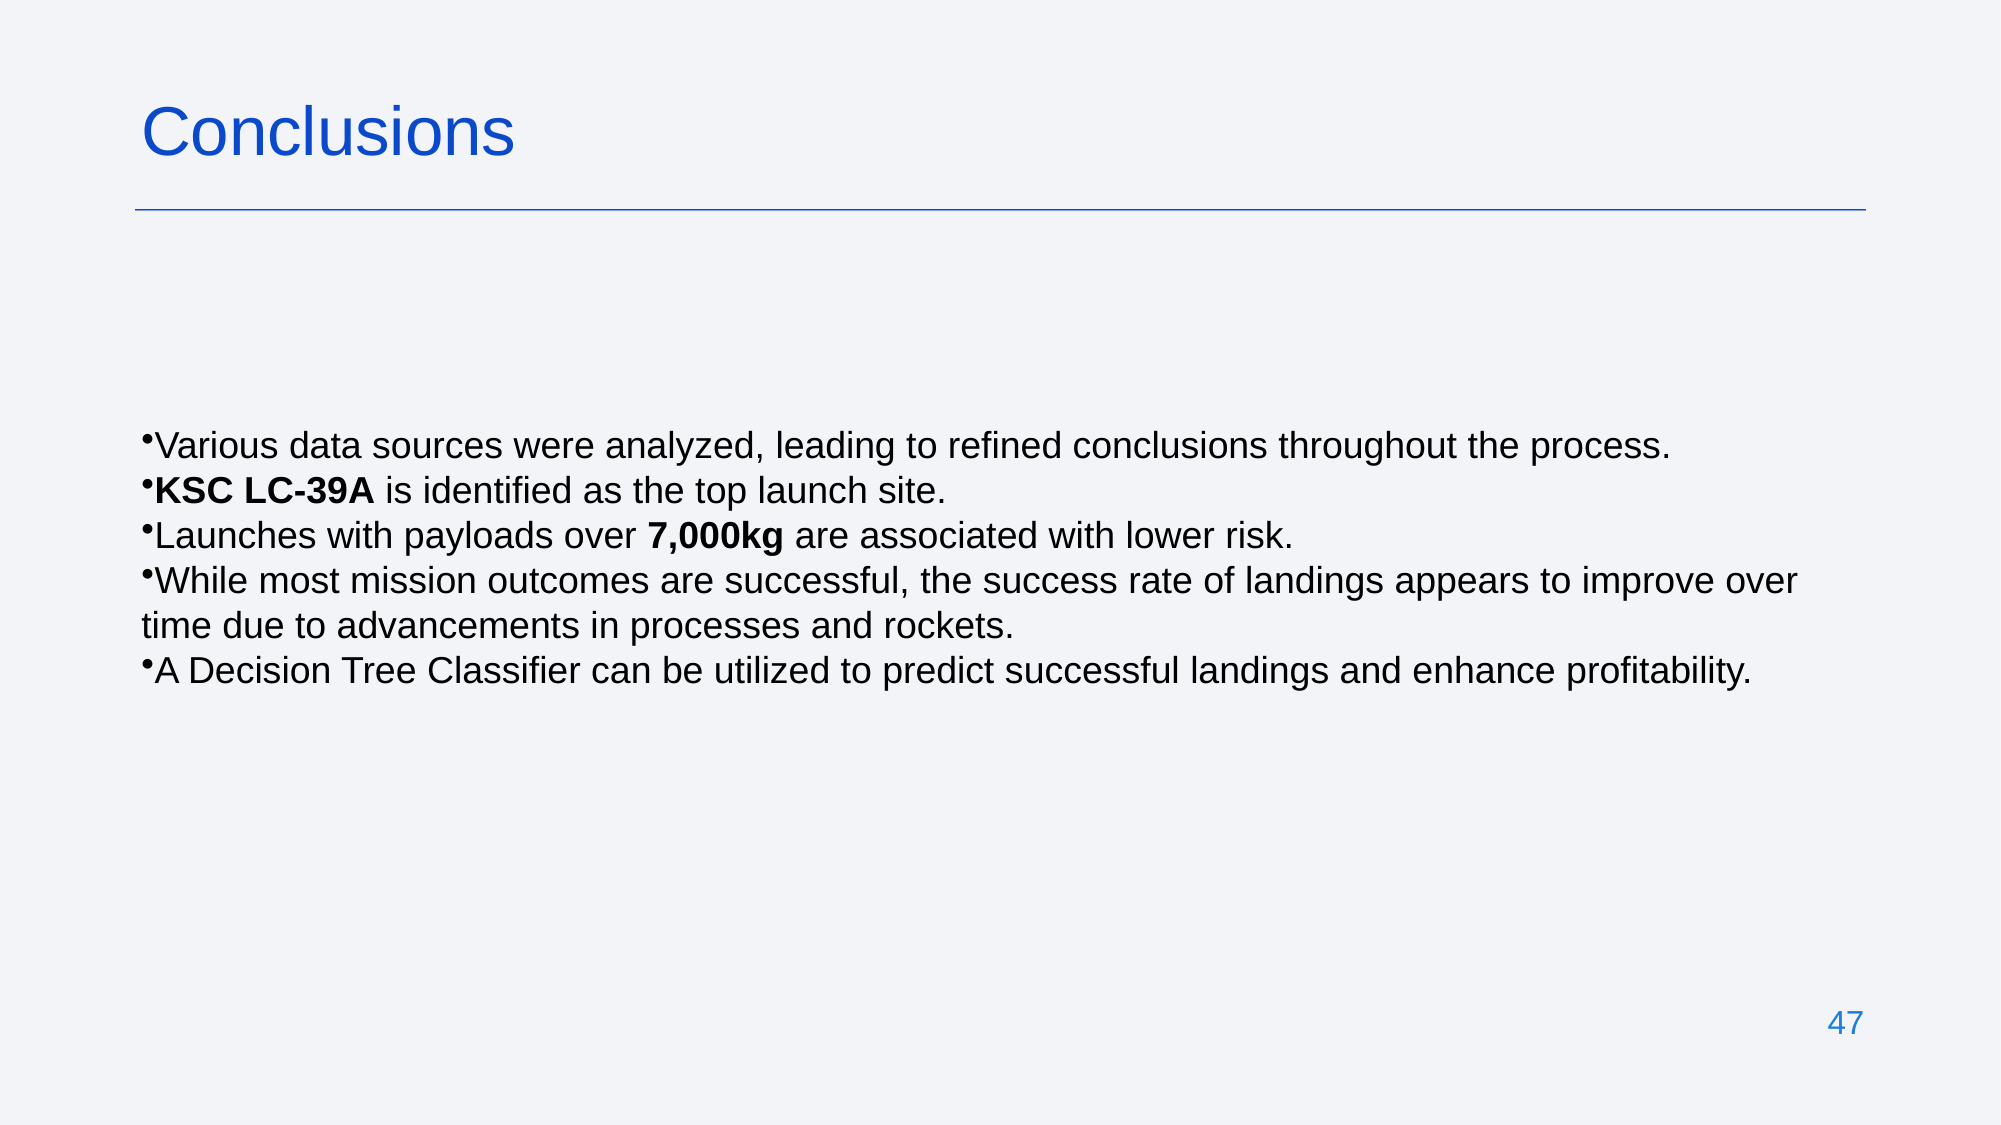

Conclusions

Various data sources were analyzed, leading to refined conclusions throughout the process.
KSC LC-39A is identified as the top launch site.
Launches with payloads over 7,000kg are associated with lower risk.
While most mission outcomes are successful, the success rate of landings appears to improve over time due to advancements in processes and rockets.
A Decision Tree Classifier can be utilized to predict successful landings and enhance profitability.

47